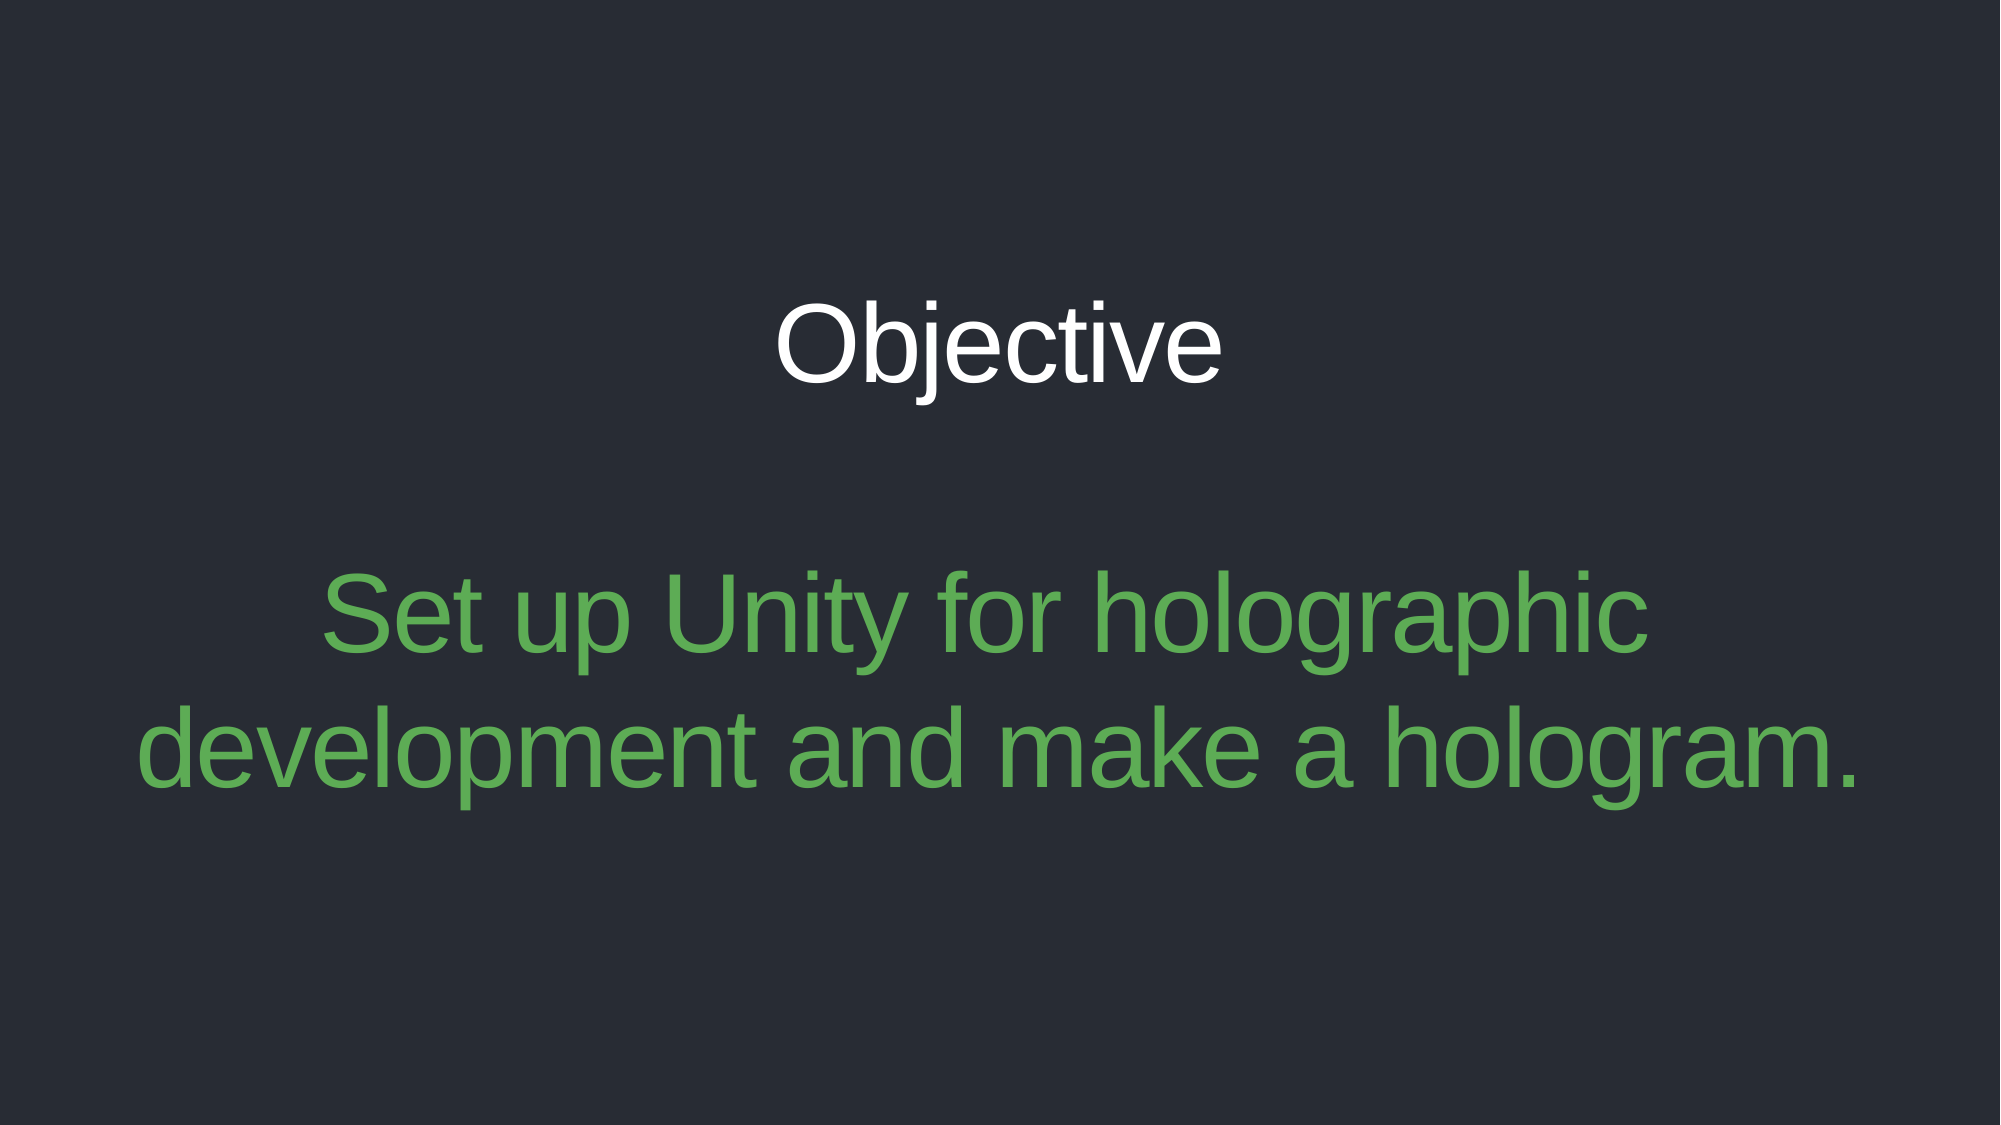

Objective

Set up Unity for holographic
development and make a hologram.